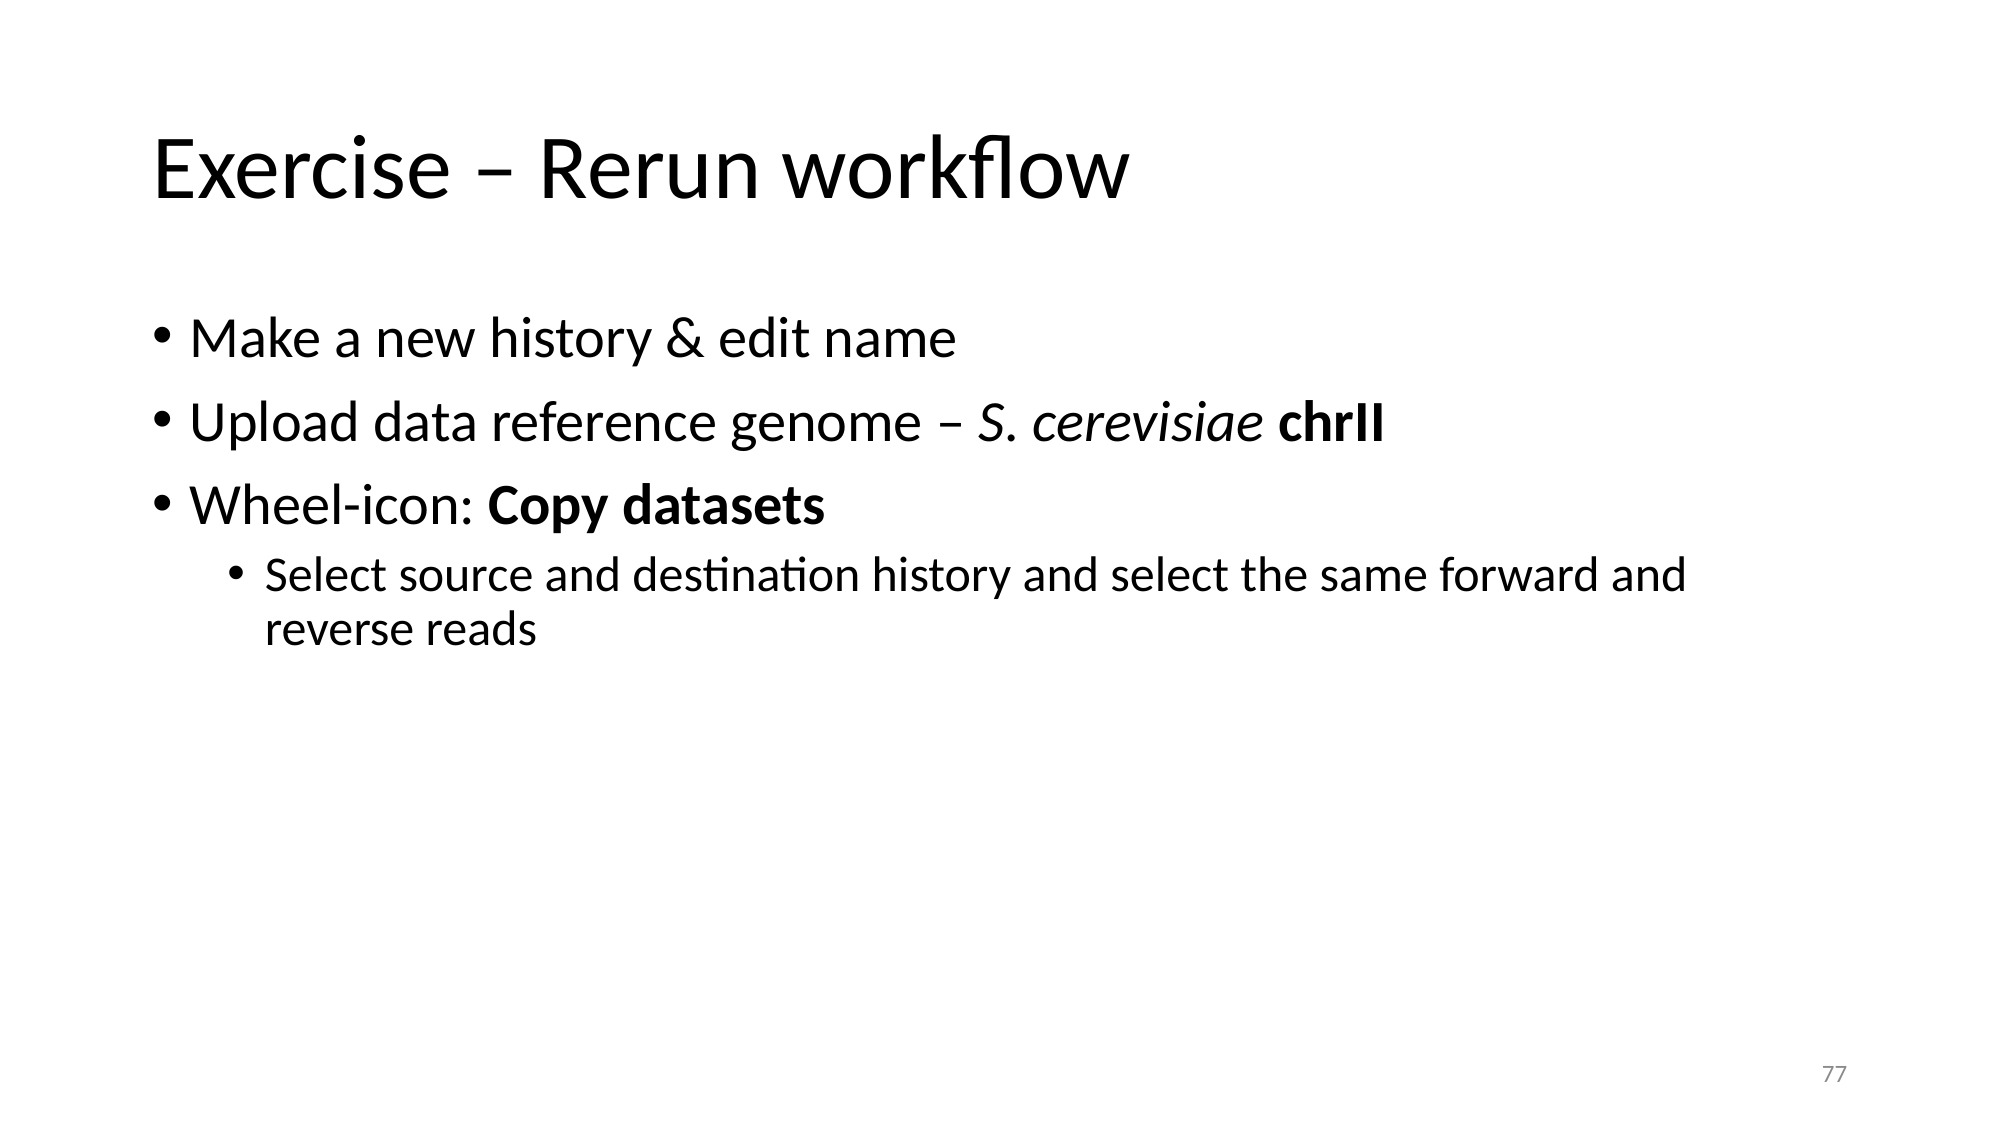

# Exercise – Rerun workflow
Make a new history & edit name
Upload data reference genome – S. cerevisiae chrII
Wheel-icon: Copy datasets
Select source and destination history and select the same forward and reverse reads

77